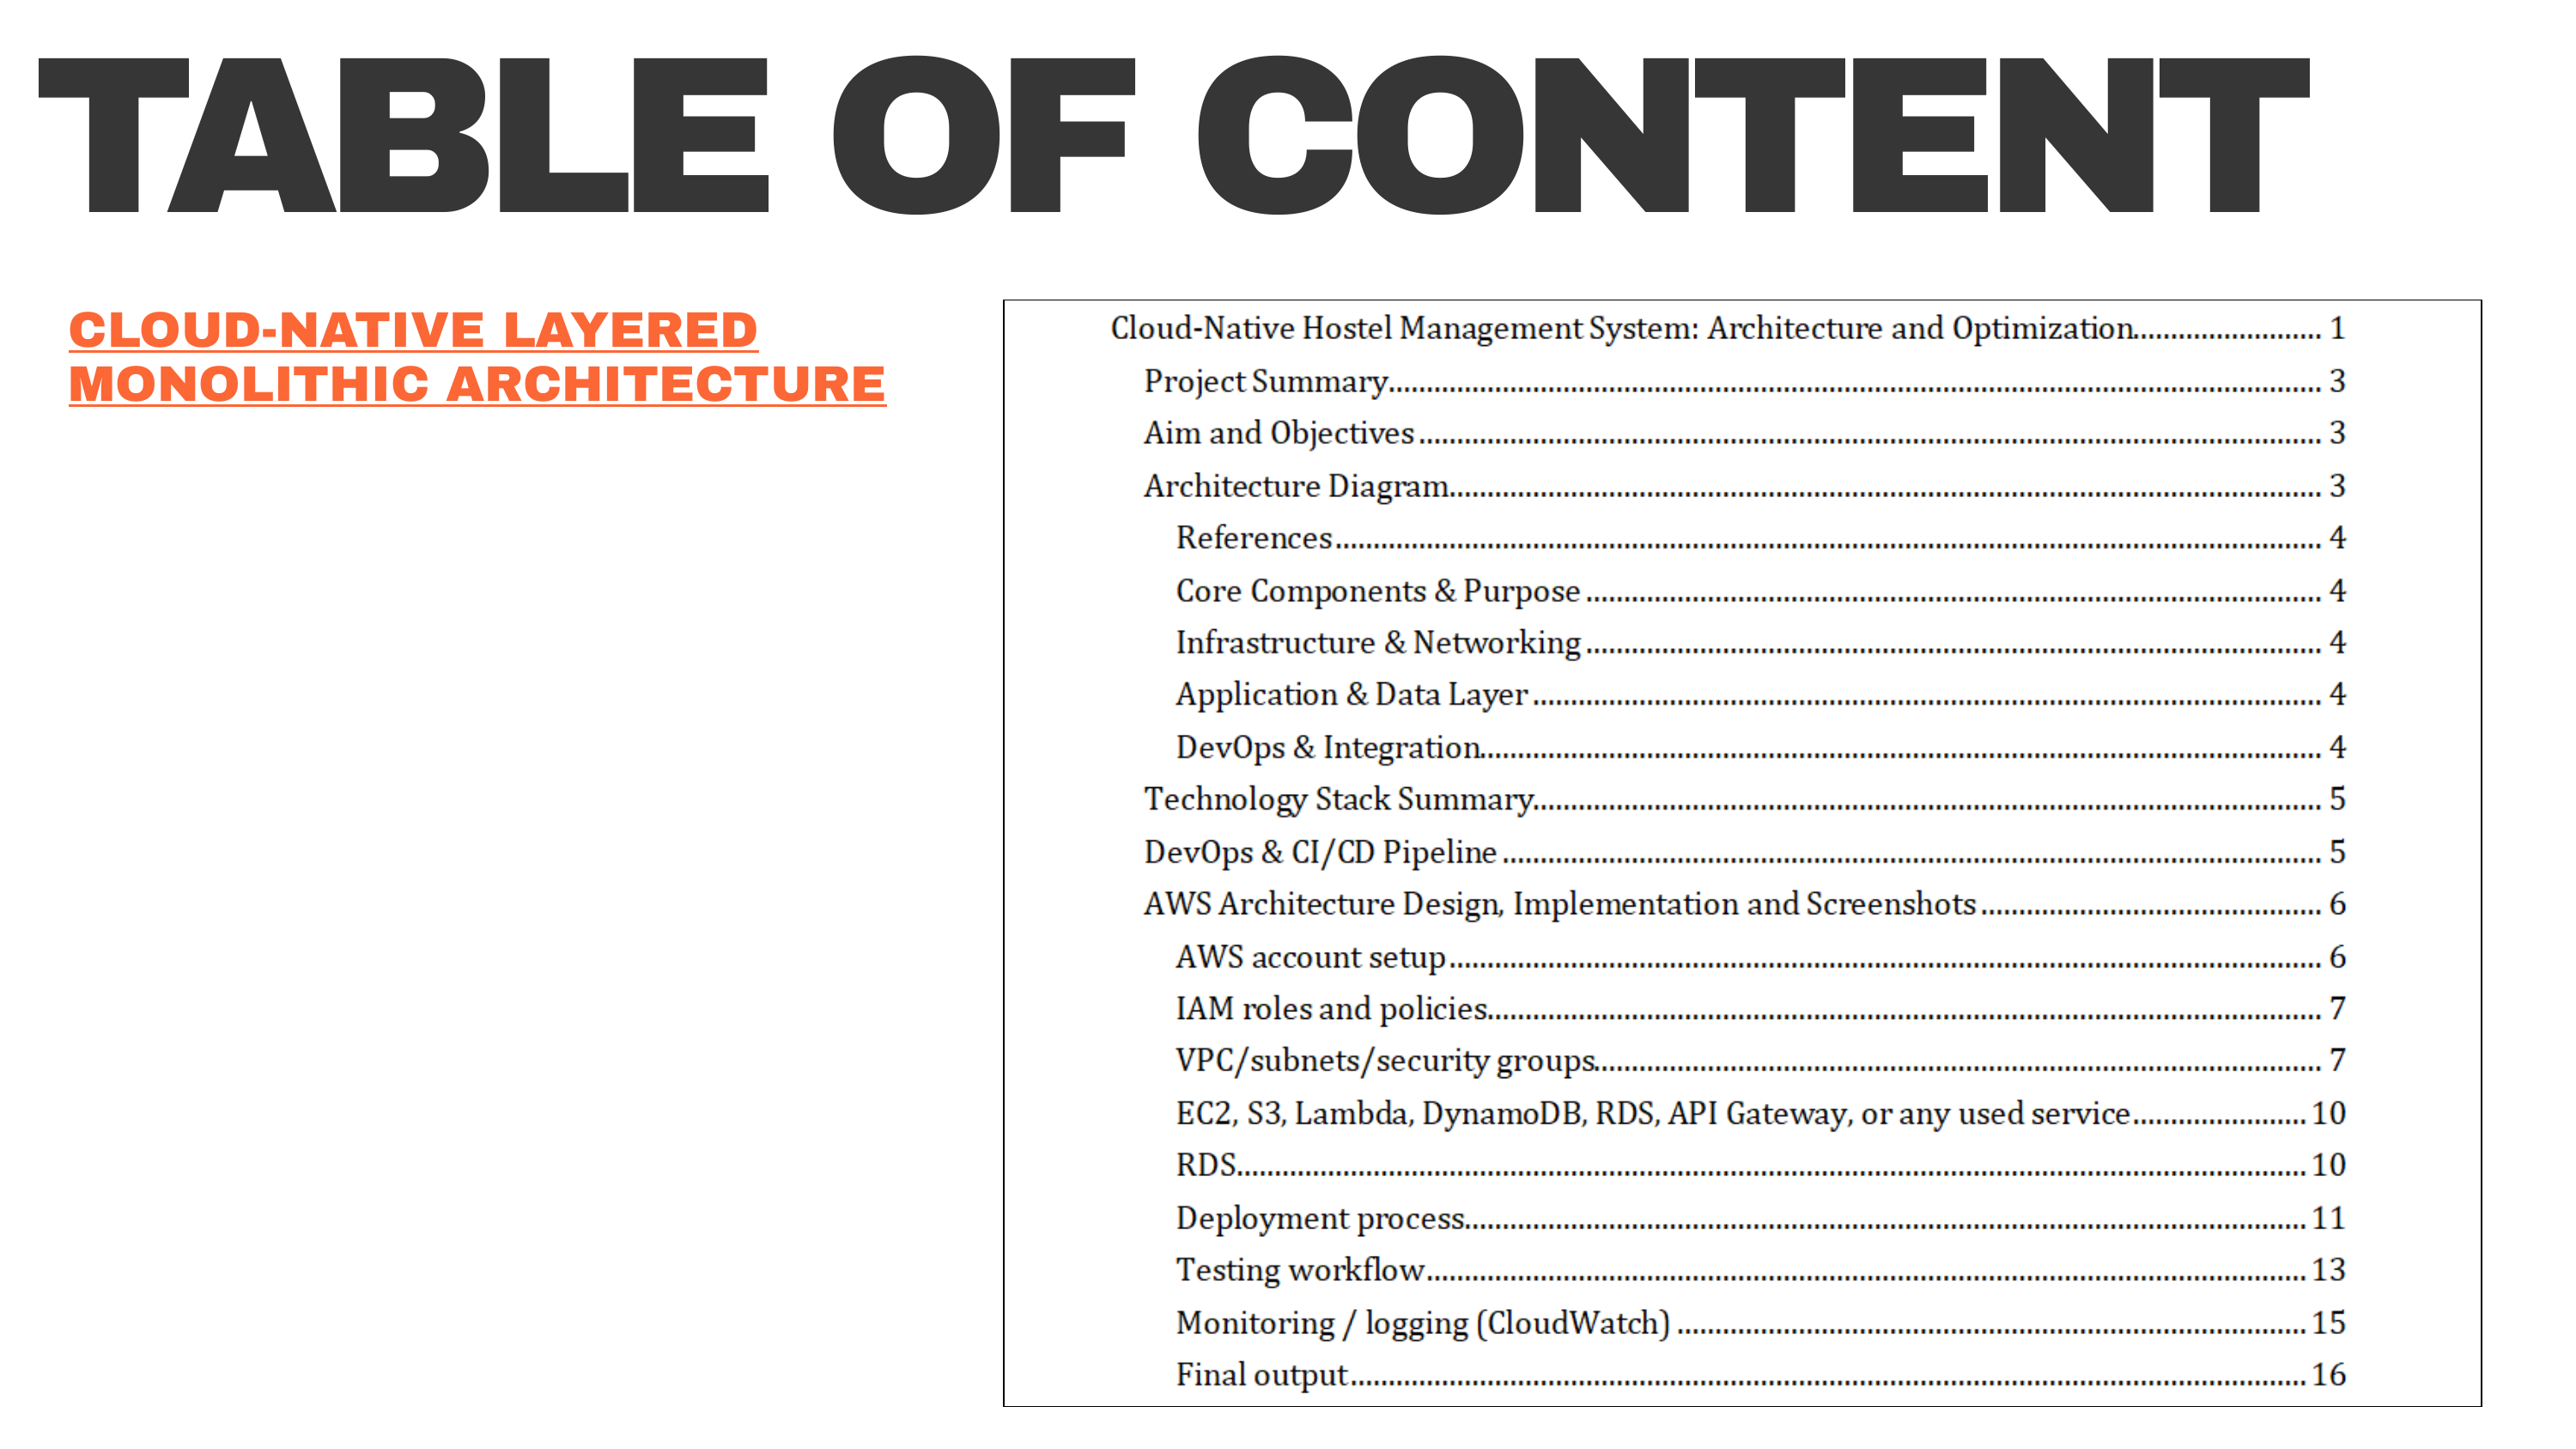

TABLE OF CONTENT

CLOUD-NATIVE LAYERED MONOLITHIC ARCHITECTURE